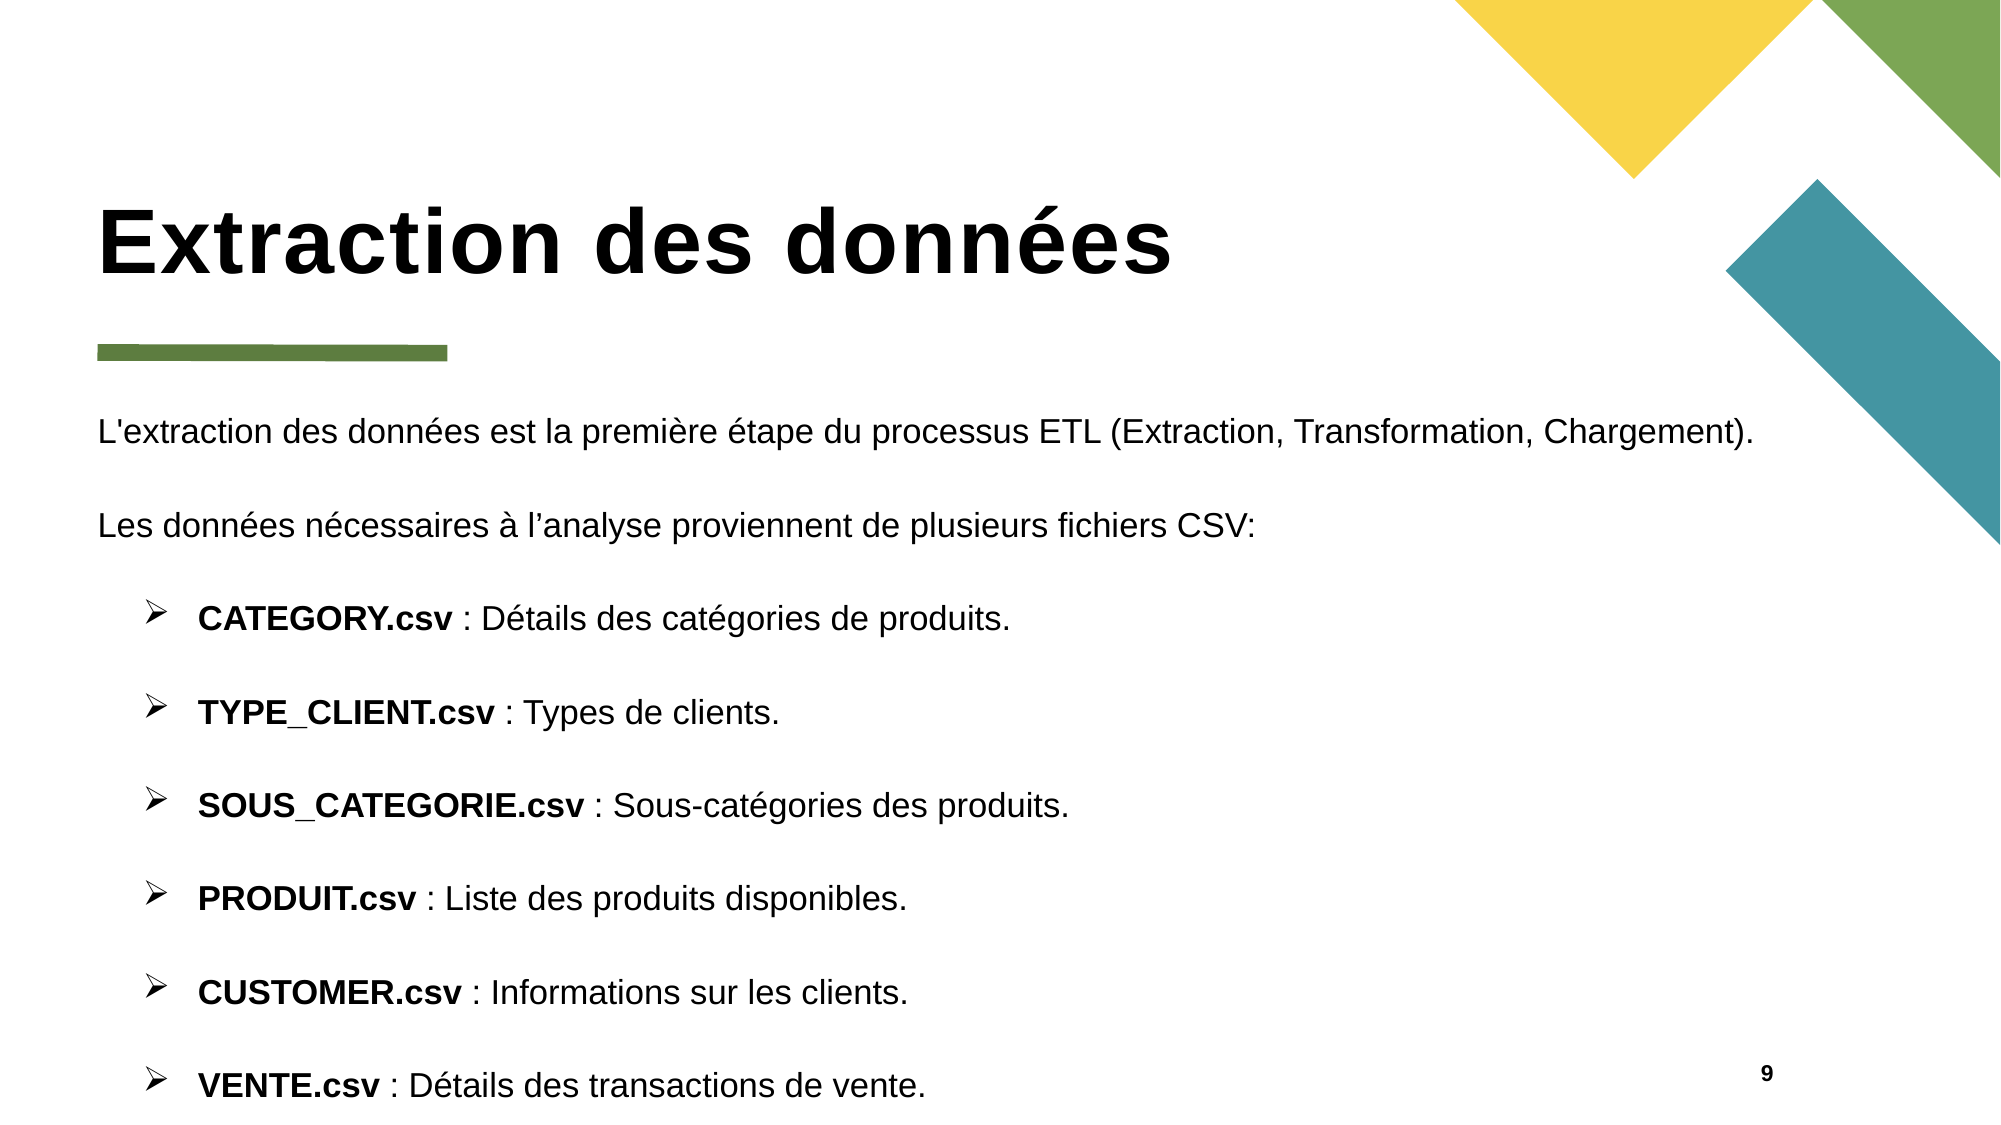

# Extraction des données
L'extraction des données est la première étape du processus ETL (Extraction, Transformation, Chargement).
Les données nécessaires à l’analyse proviennent de plusieurs fichiers CSV:
CATEGORY.csv : Détails des catégories de produits.
TYPE_CLIENT.csv : Types de clients.
SOUS_CATEGORIE.csv : Sous-catégories des produits.
PRODUIT.csv : Liste des produits disponibles.
CUSTOMER.csv : Informations sur les clients.
VENTE.csv : Détails des transactions de vente.

9